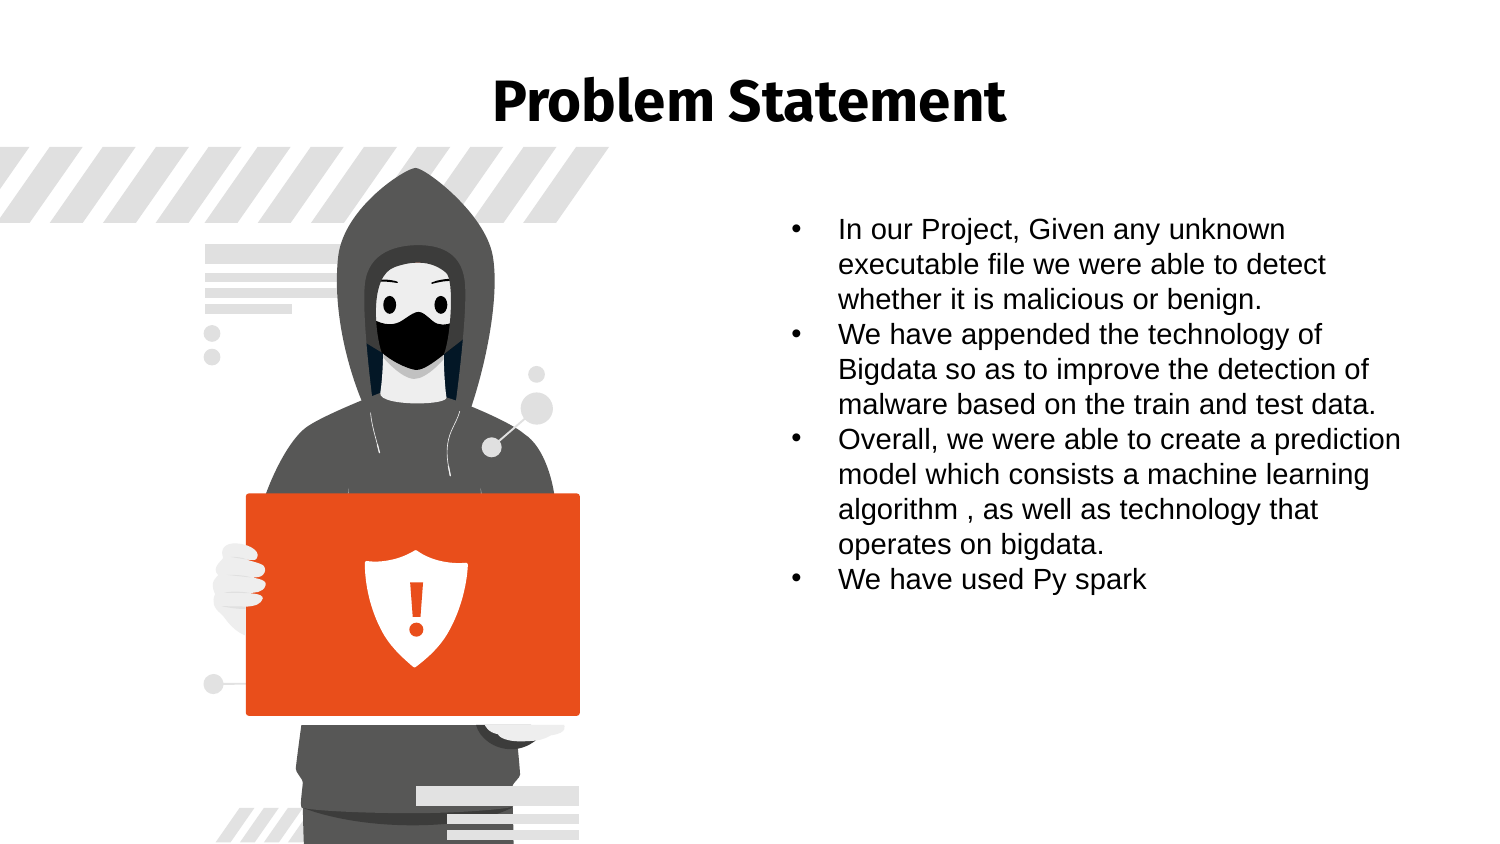

# Problem Statement

In our Project, Given any unknown executable file we were able to detect whether it is malicious or benign.
We have appended the technology of Bigdata so as to improve the detection of malware based on the train and test data.
Overall, we were able to create a prediction model which consists a machine learning algorithm , as well as technology that operates on bigdata.
We have used Py spark